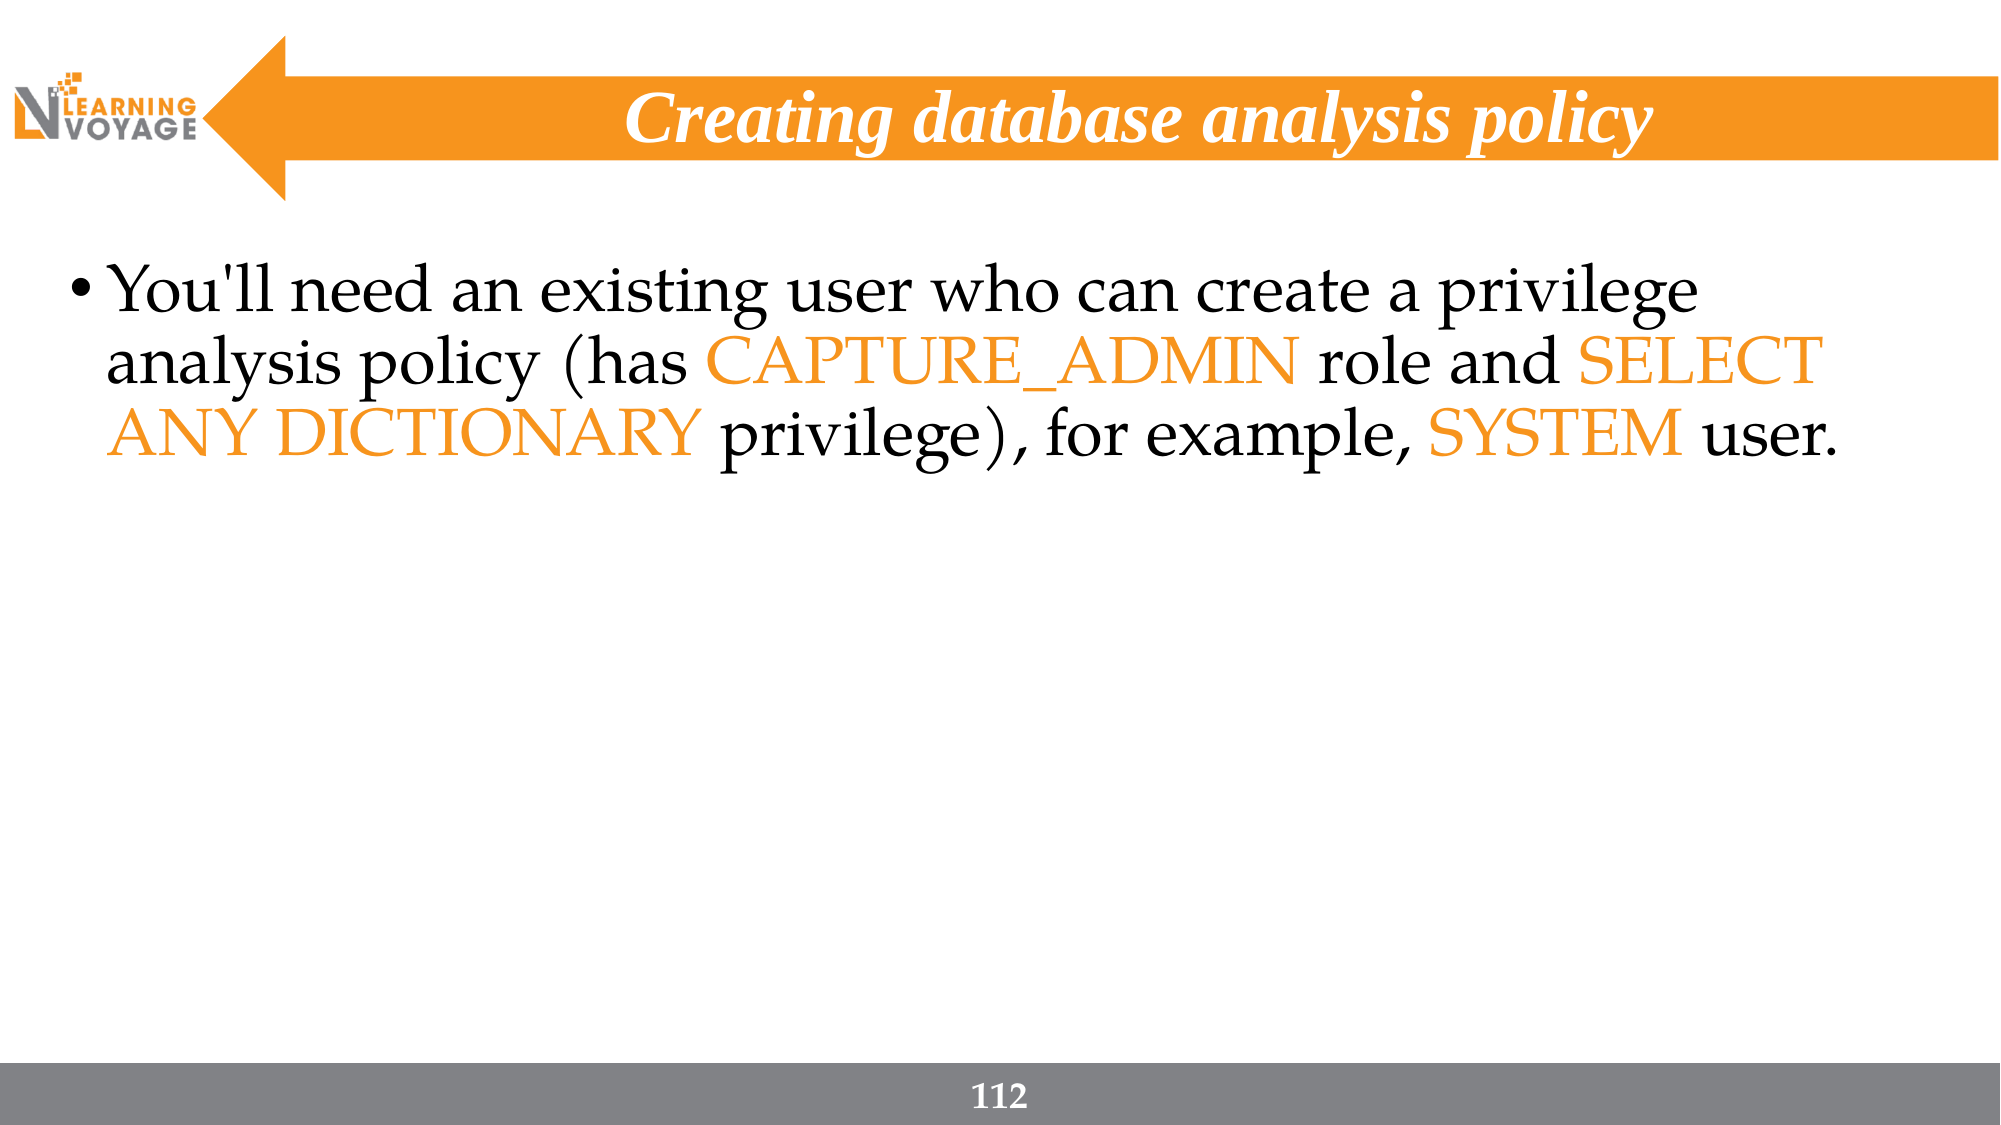

# Creating database analysis policy
You'll need an existing user who can create a privilege analysis policy (has CAPTURE_ADMIN role and SELECT ANY DICTIONARY privilege), for example, SYSTEM user.

112